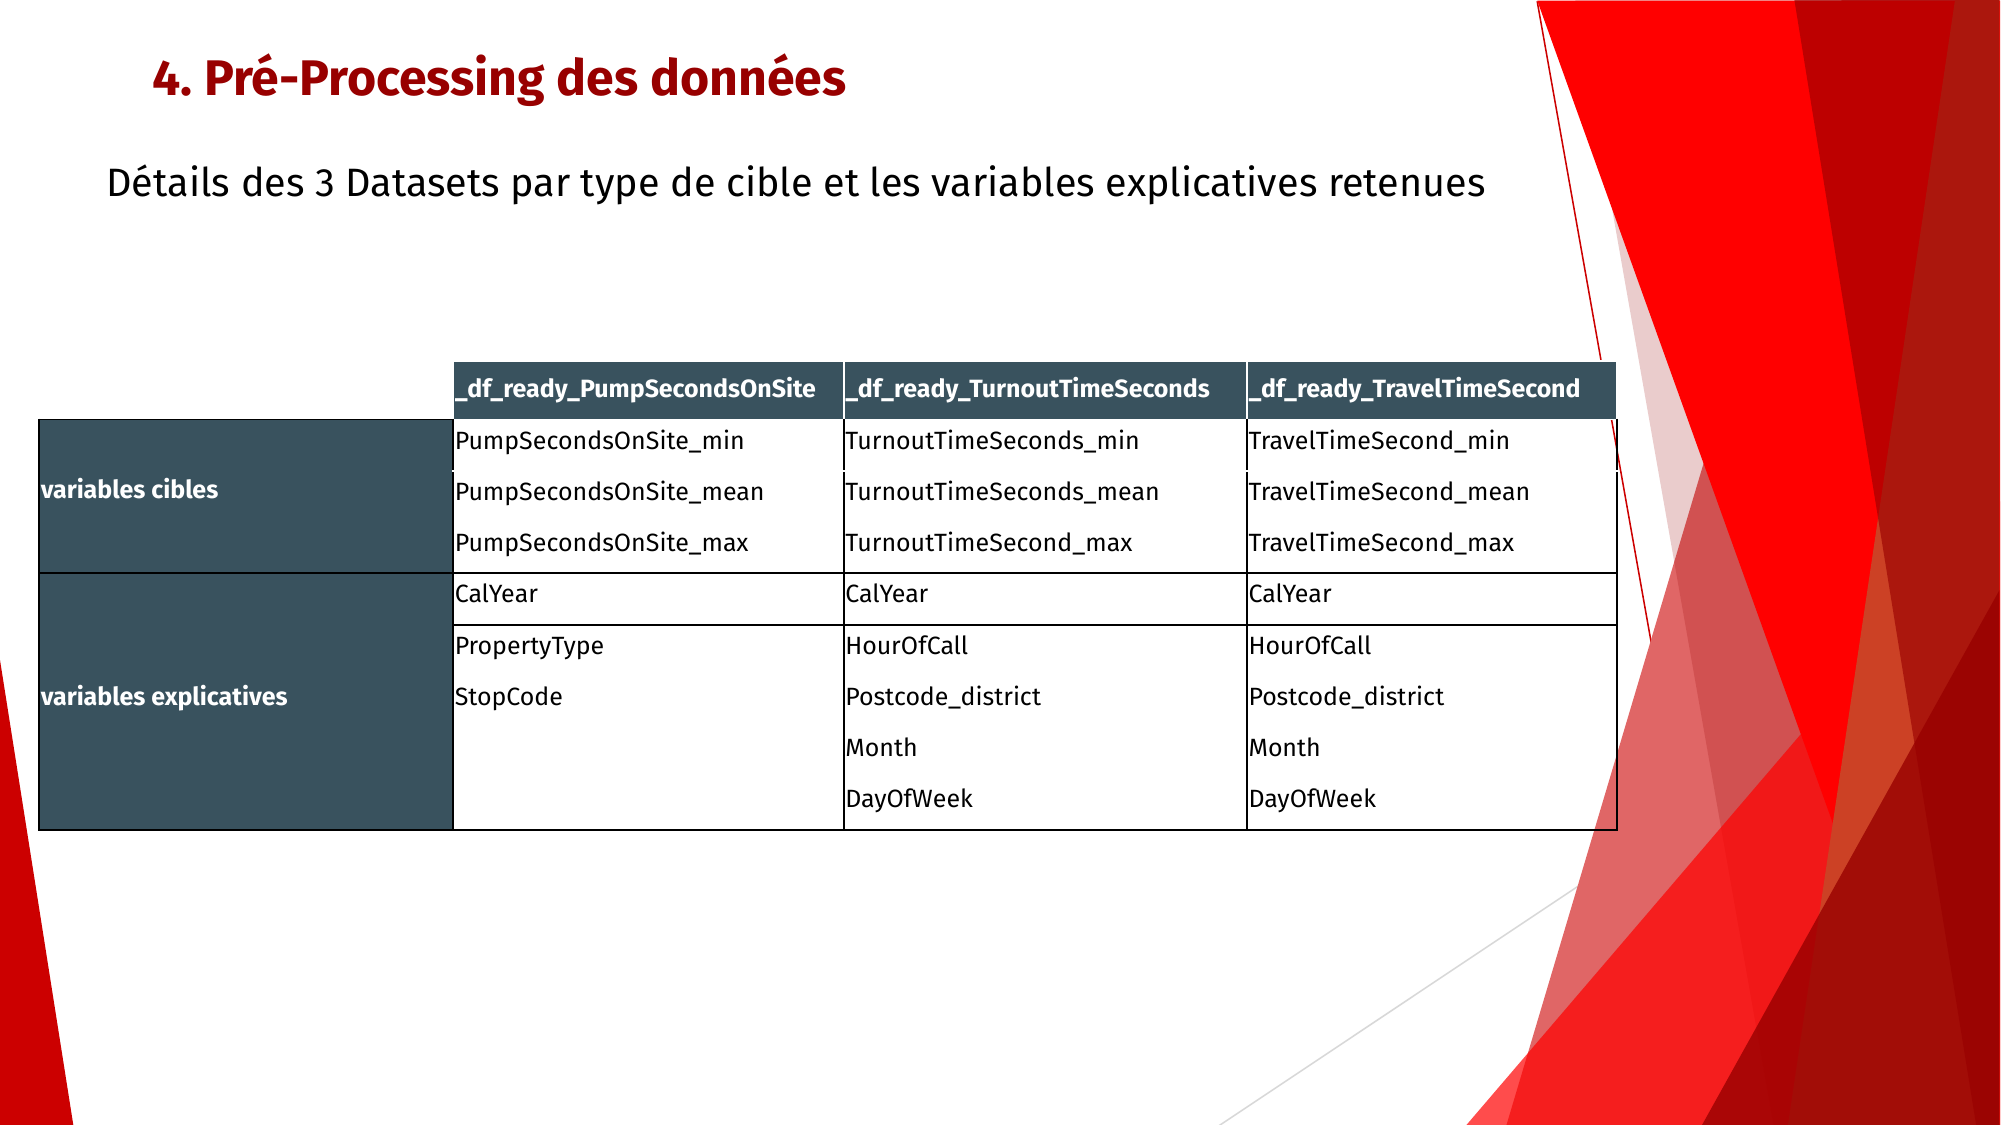

# 4. Pré-Processing des données
Détails des 3 Datasets par type de cible et les variables explicatives retenues

|  | \_df\_ready\_PumpSecondsOnSite | \_df\_ready\_TurnoutTimeSeconds | \_df\_ready\_TravelTimeSecond |
| --- | --- | --- | --- |
| variables cibles | PumpSecondsOnSite\_min | TurnoutTimeSeconds\_min | TravelTimeSecond\_min |
|  | PumpSecondsOnSite\_mean | TurnoutTimeSeconds\_mean | TravelTimeSecond\_mean |
|  | PumpSecondsOnSite\_max | TurnoutTimeSecond\_max | TravelTimeSecond\_max |
| variables explicatives | CalYear | CalYear | CalYear |
|  | PropertyType | HourOfCall | HourOfCall |
|  | StopCode | Postcode\_district | Postcode\_district |
|  |  | Month | Month |
|  |  | DayOfWeek | DayOfWeek |